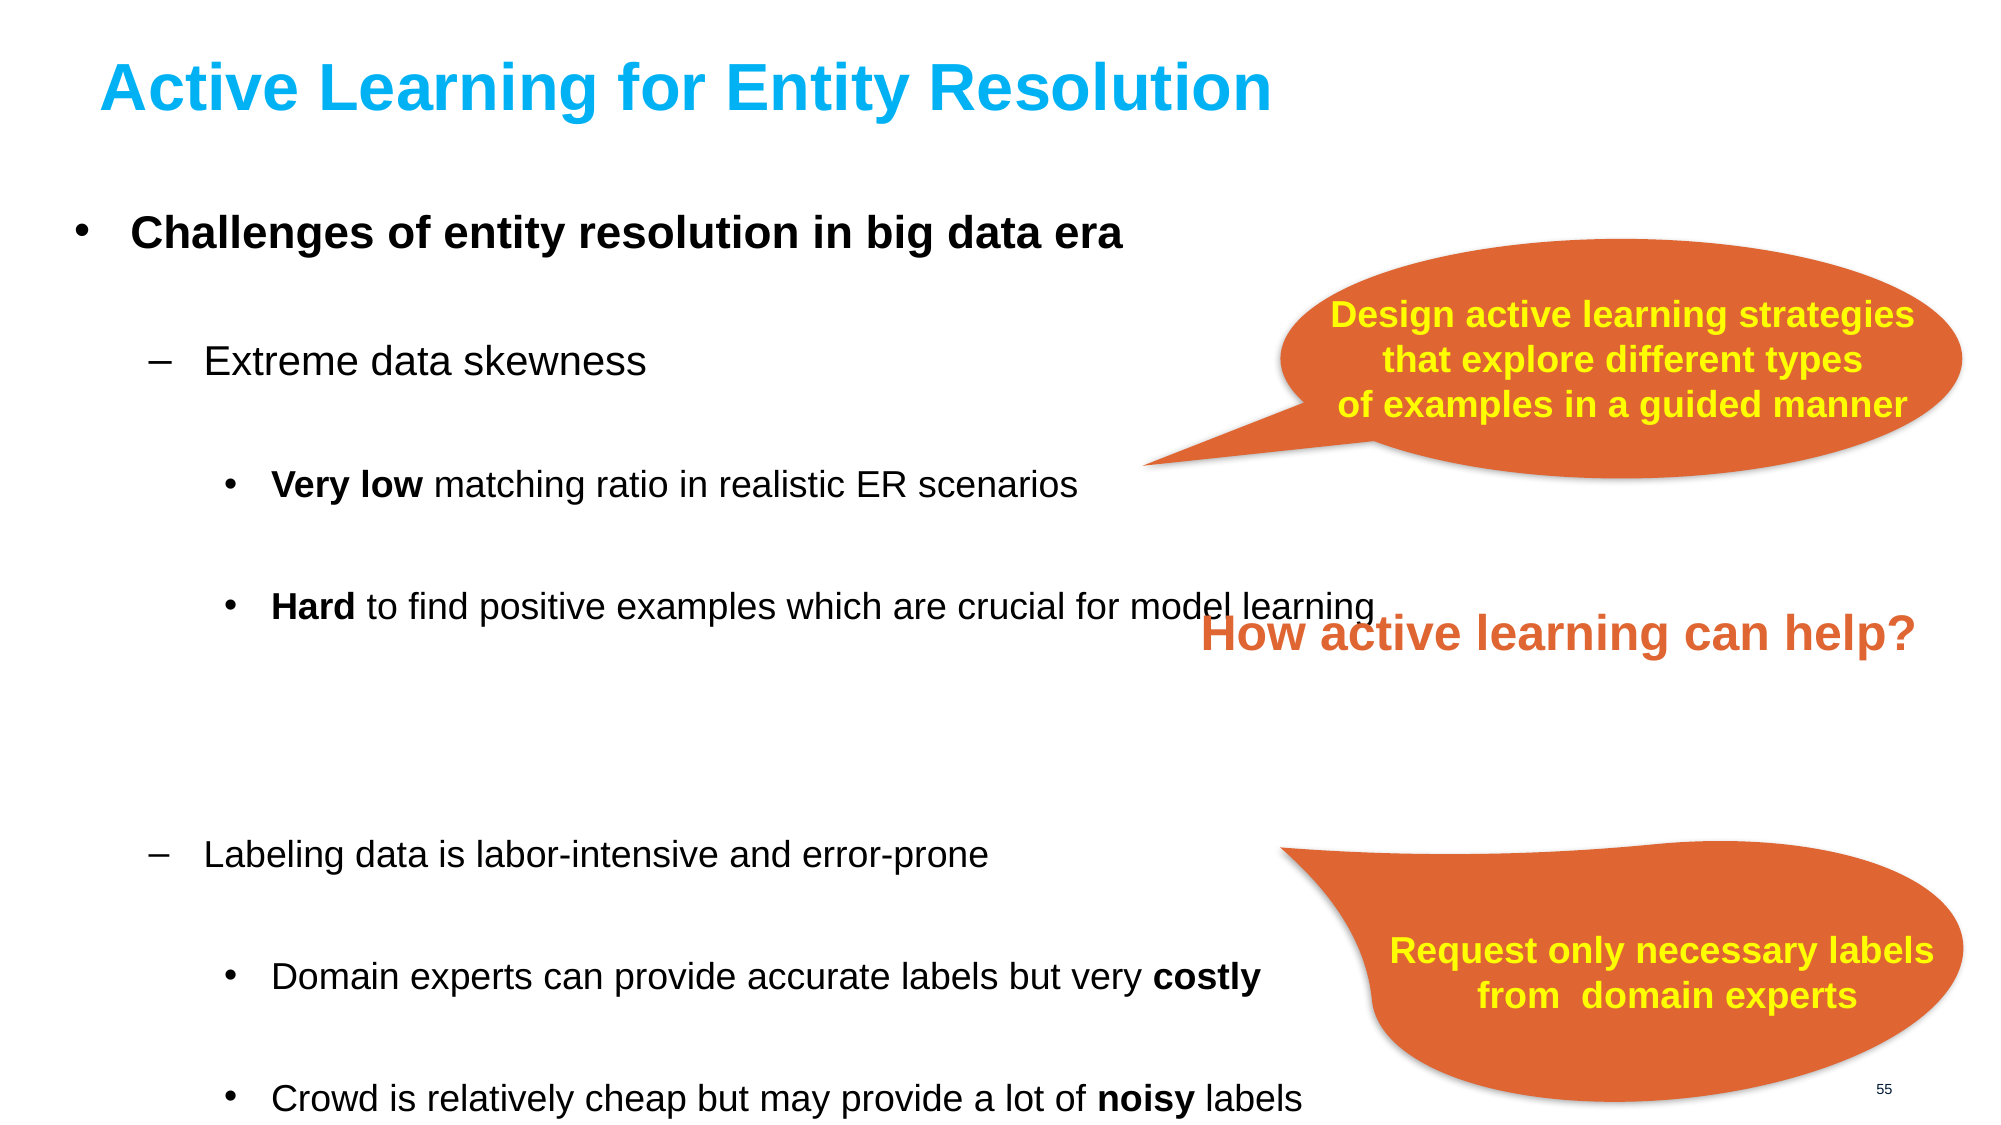

# Active Learning for Entity Resolution
Challenges of entity resolution in big data era

Extreme data skewness

Very low matching ratio in realistic ER scenarios

Hard to find positive examples which are crucial for model learning

Labeling data is labor-intensive and error-prone

Domain experts can provide accurate labels but very costly

Crowd is relatively cheap but may provide a lot of noisy labels

Design active learning strategies
that explore different types
of examples in a guided manner
How active learning can help?

Request only necessary labels
from  domain experts
55